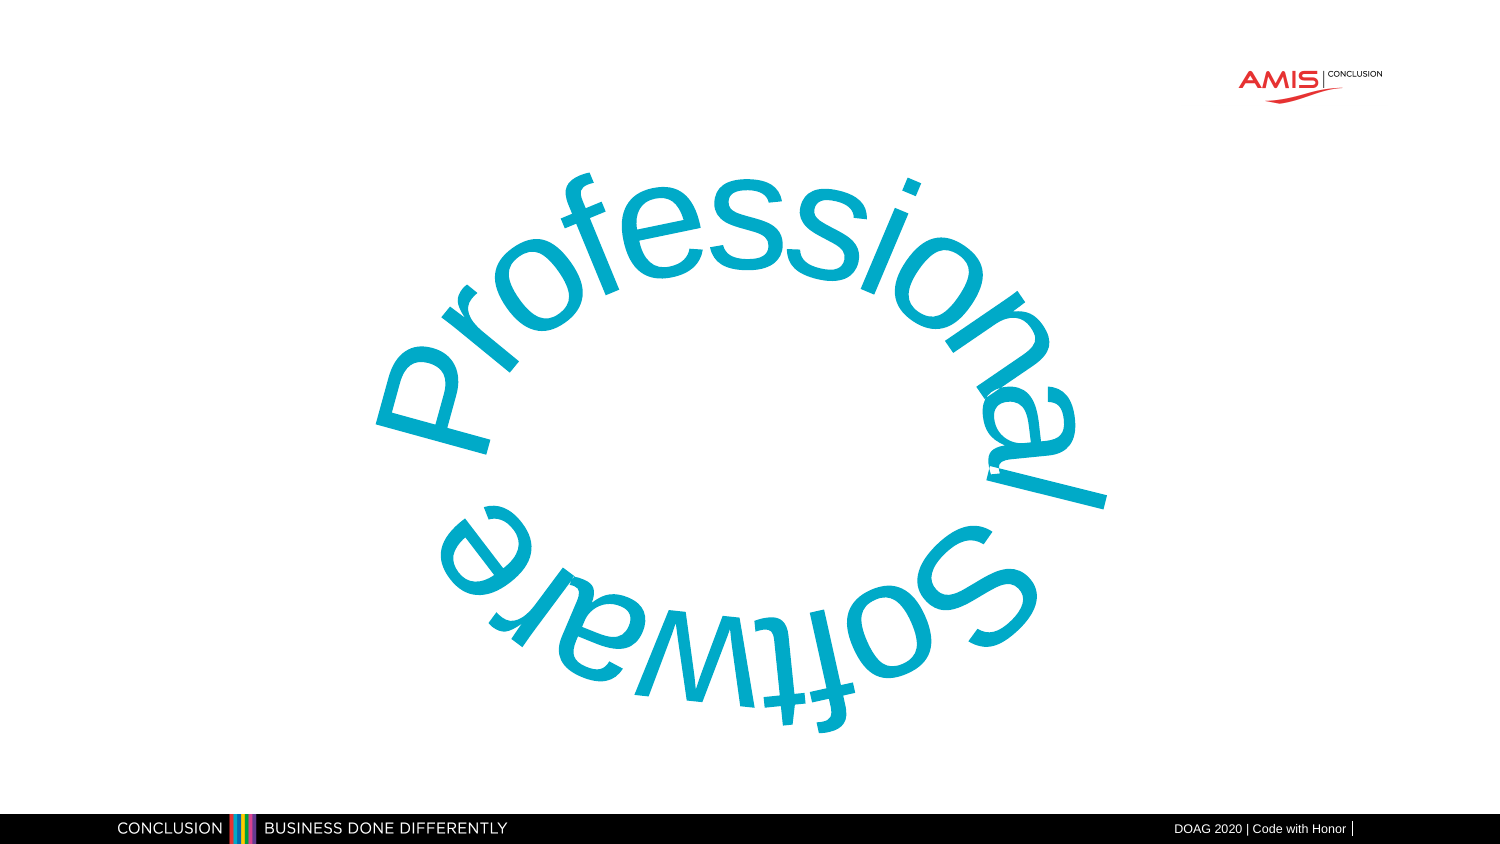

#
Professional Software
DOAG 2020 | Code with Honor